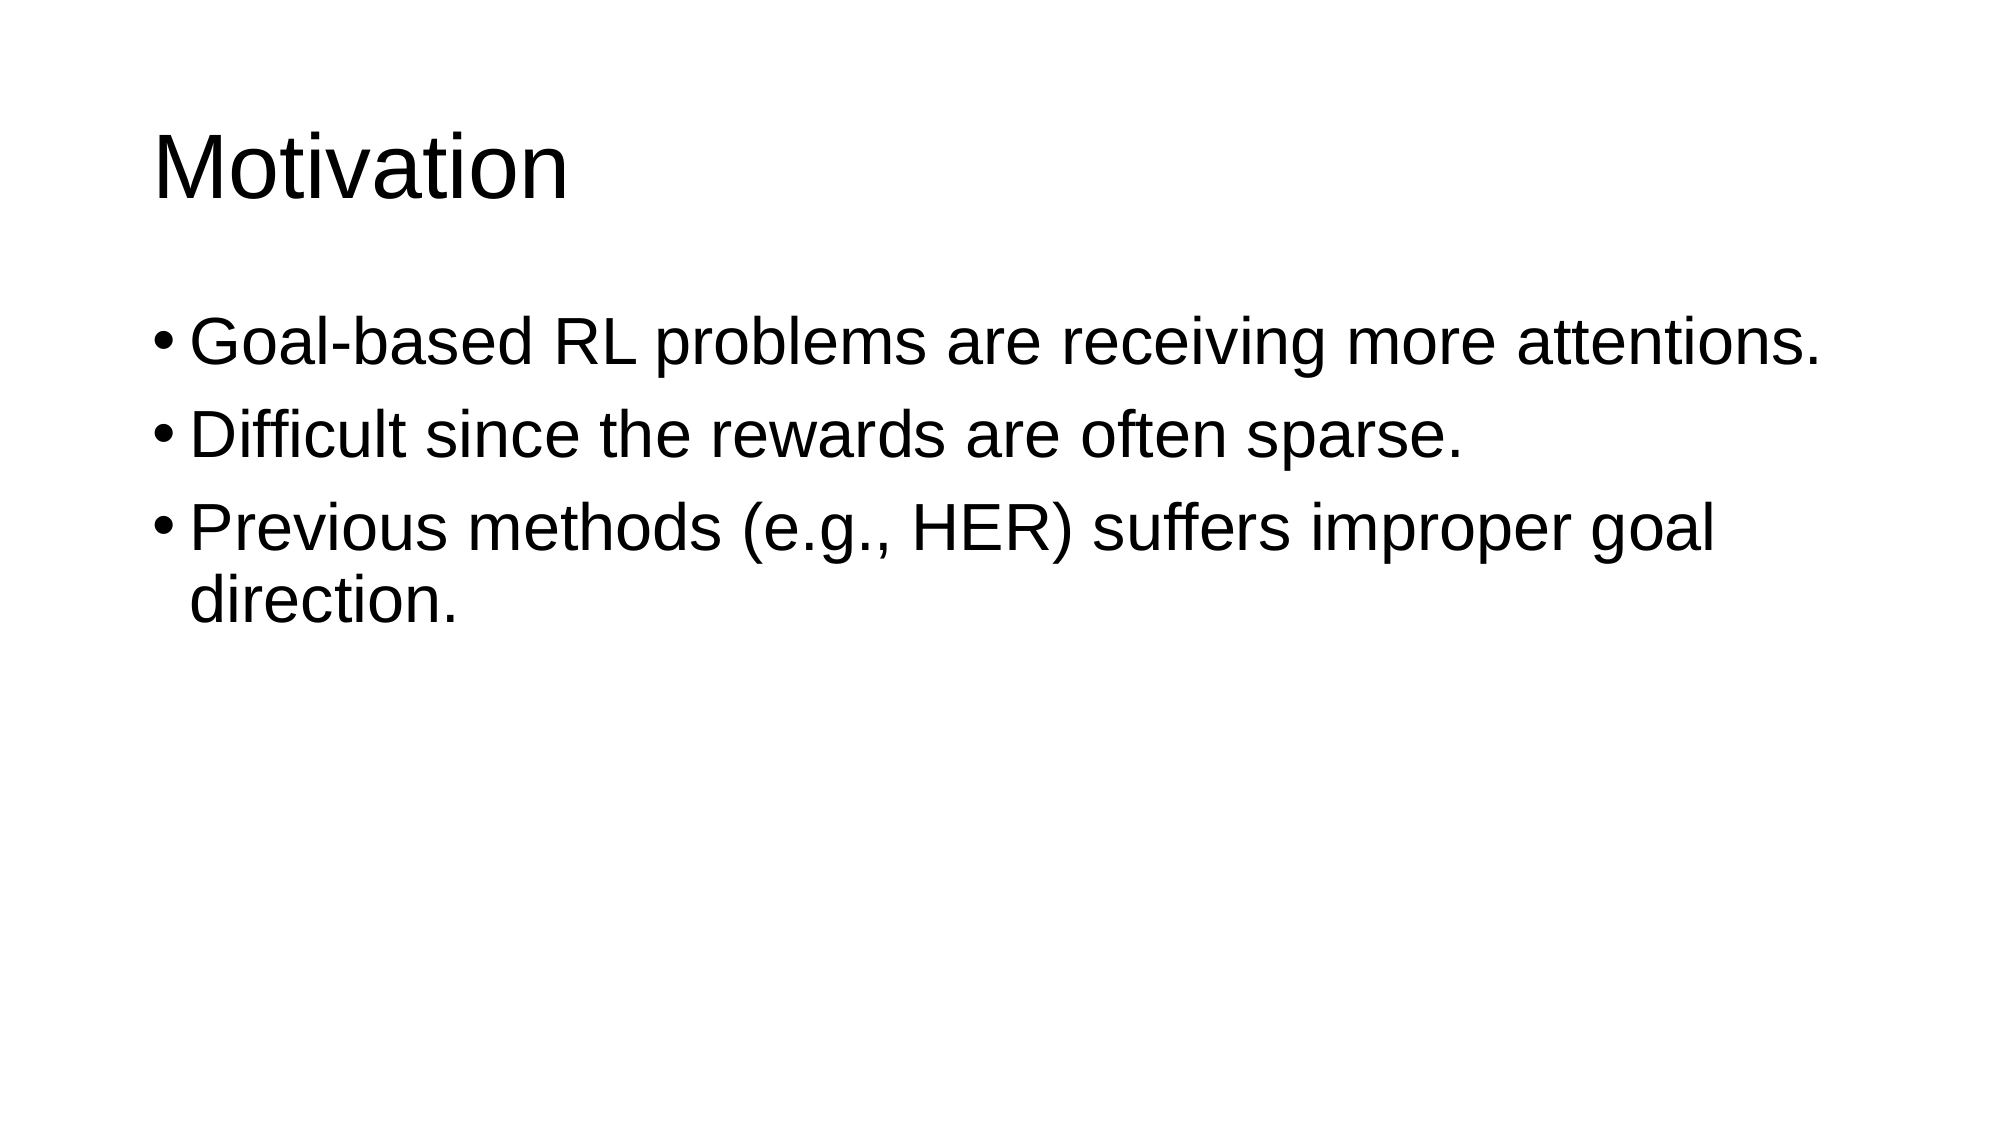

# Motivation
Goal-based RL problems are receiving more attentions.
Difficult since the rewards are often sparse.
Previous methods (e.g., HER) suffers improper goal direction.